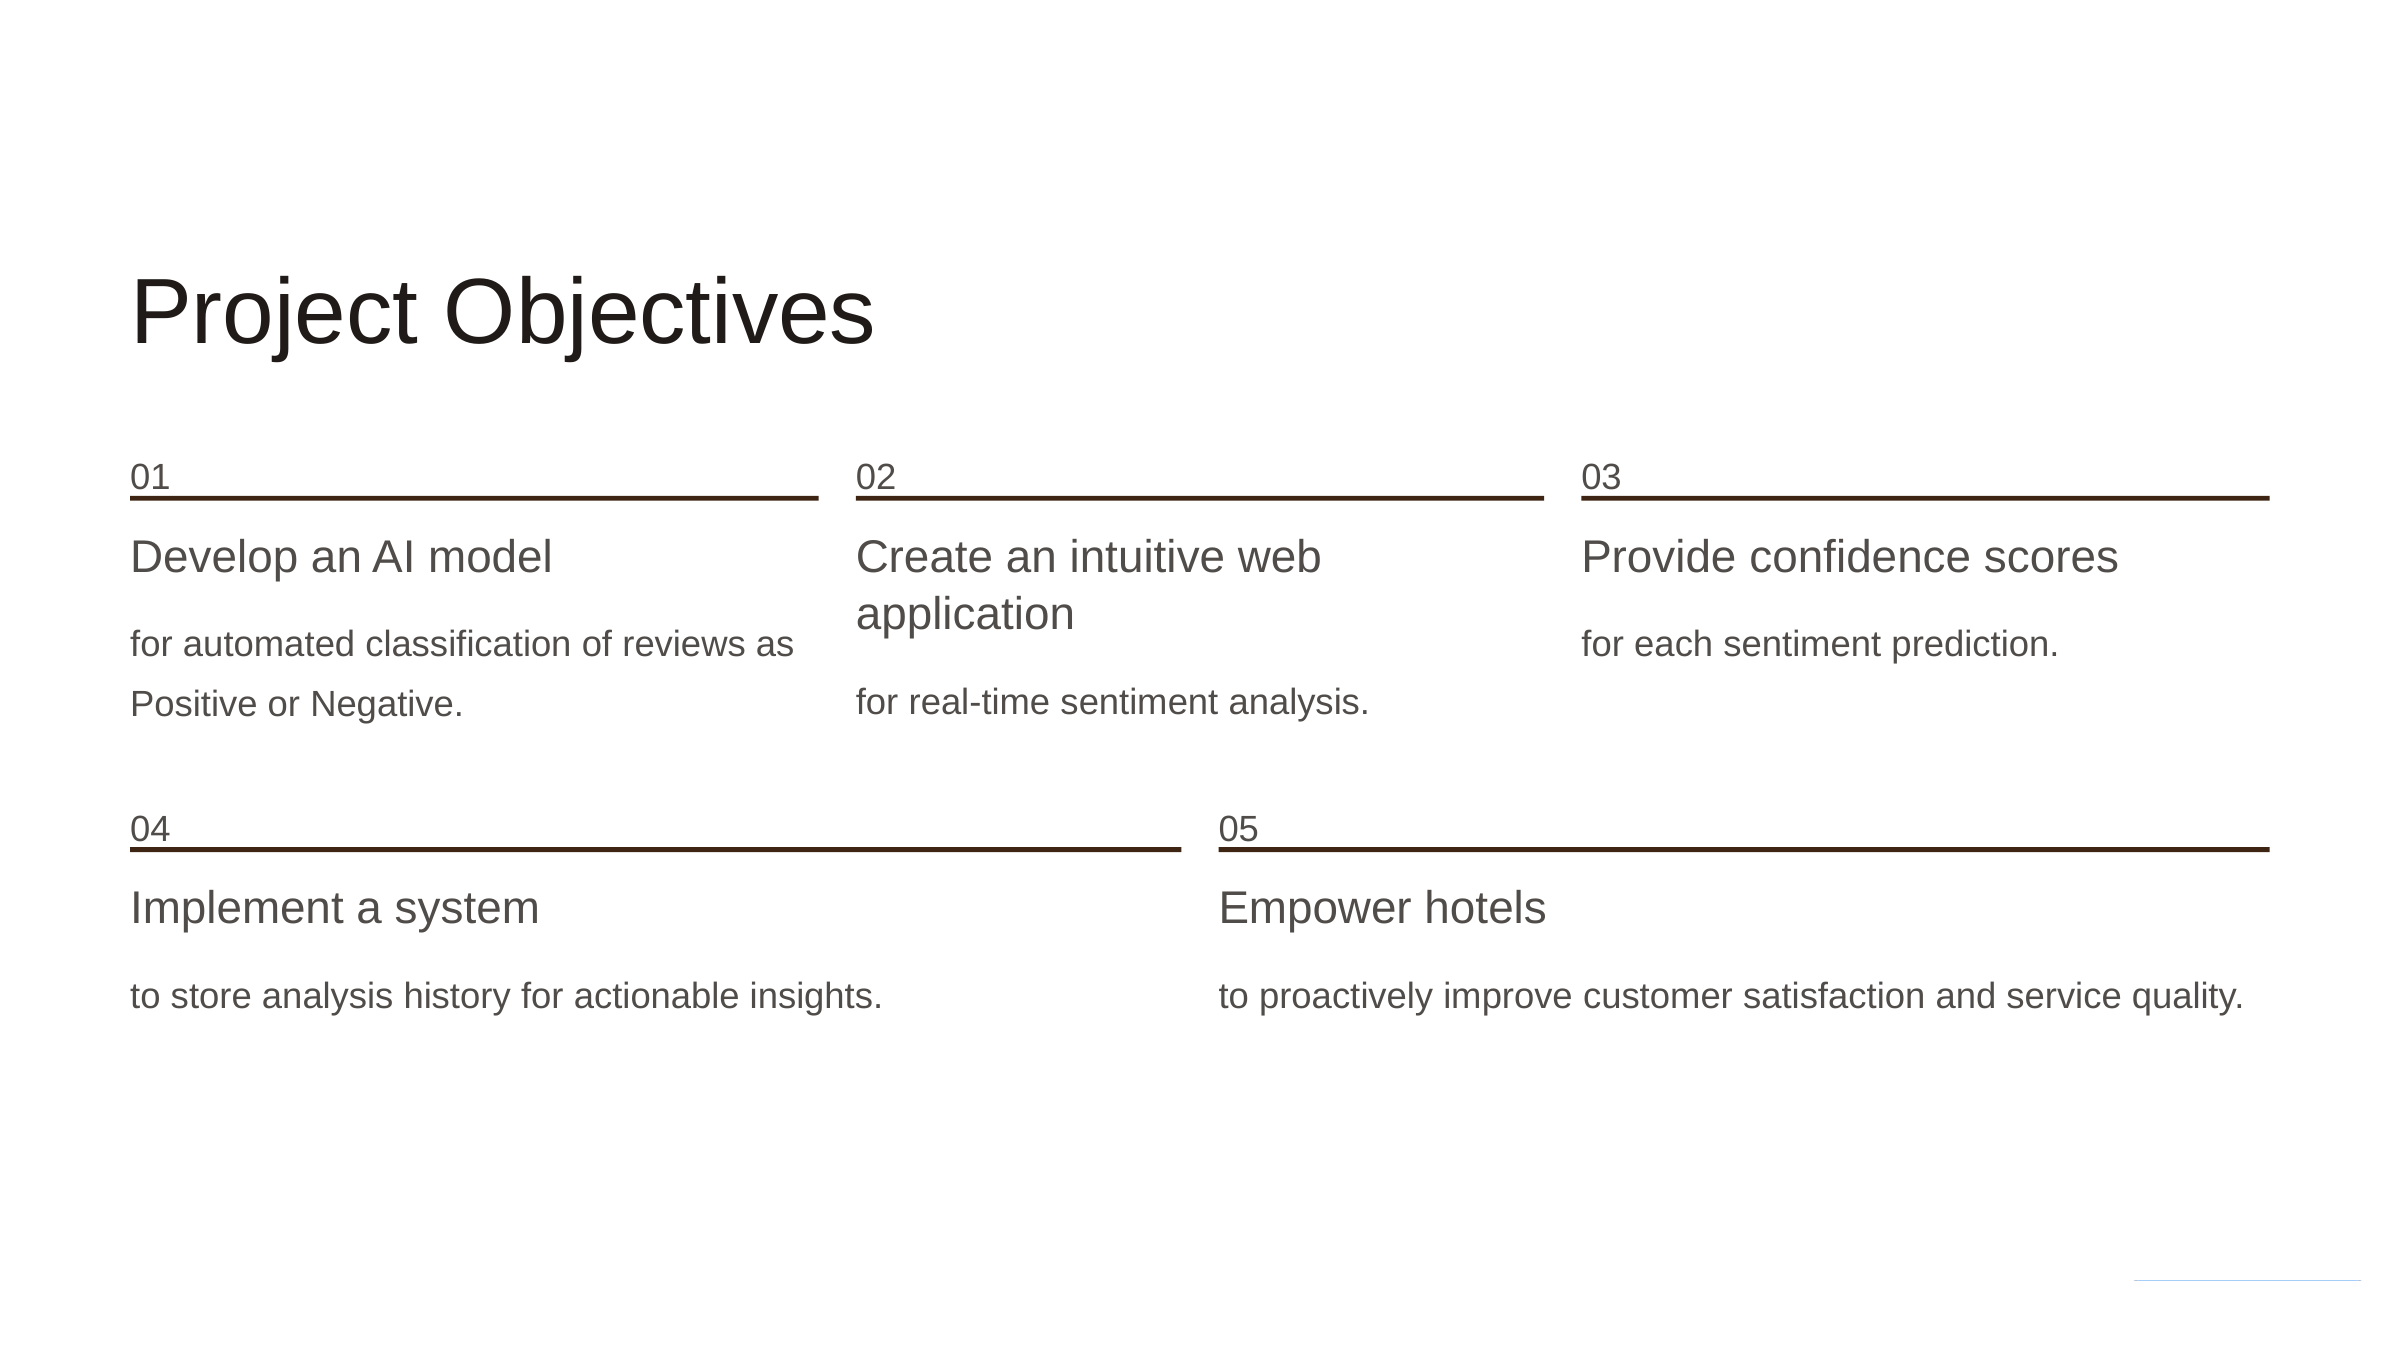

Project Objectives
01
02
03

Develop an AI model
Create an intuitive web application
Provide confidence scores
for automated classification of reviews as Positive or Negative.
for each sentiment prediction.
for real-time sentiment analysis.
04
05

Implement a system
Empower hotels
to store analysis history for actionable insights.
to proactively improve customer satisfaction and service quality.